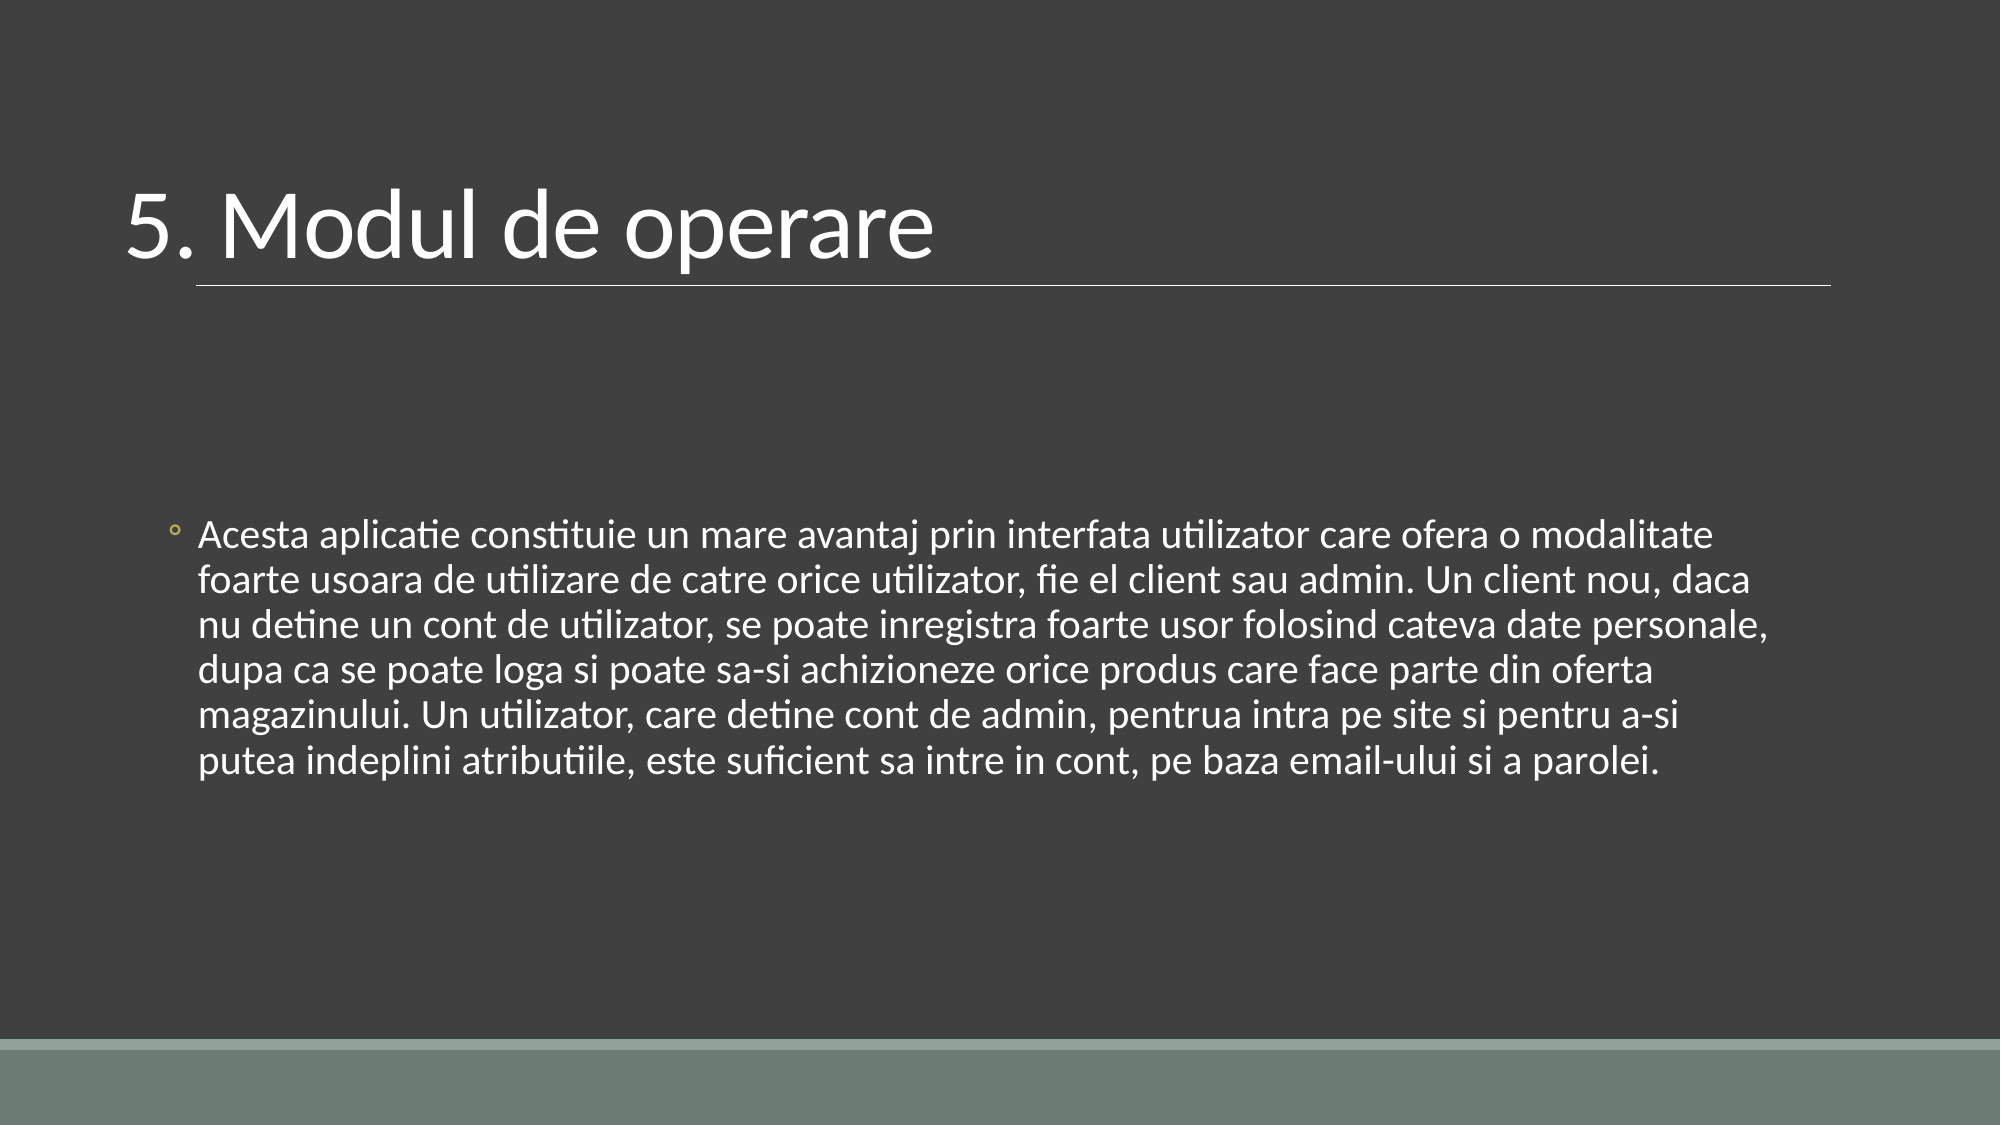

# 5. Modul de operare
Acesta aplicatie constituie un mare avantaj prin interfata utilizator care ofera o modalitate foarte usoara de utilizare de catre orice utilizator, fie el client sau admin. Un client nou, daca nu detine un cont de utilizator, se poate inregistra foarte usor folosind cateva date personale, dupa ca se poate loga si poate sa-si achizioneze orice produs care face parte din oferta magazinului. Un utilizator, care detine cont de admin, pentrua intra pe site si pentru a-si putea indeplini atributiile, este suficient sa intre in cont, pe baza email-ului si a parolei.